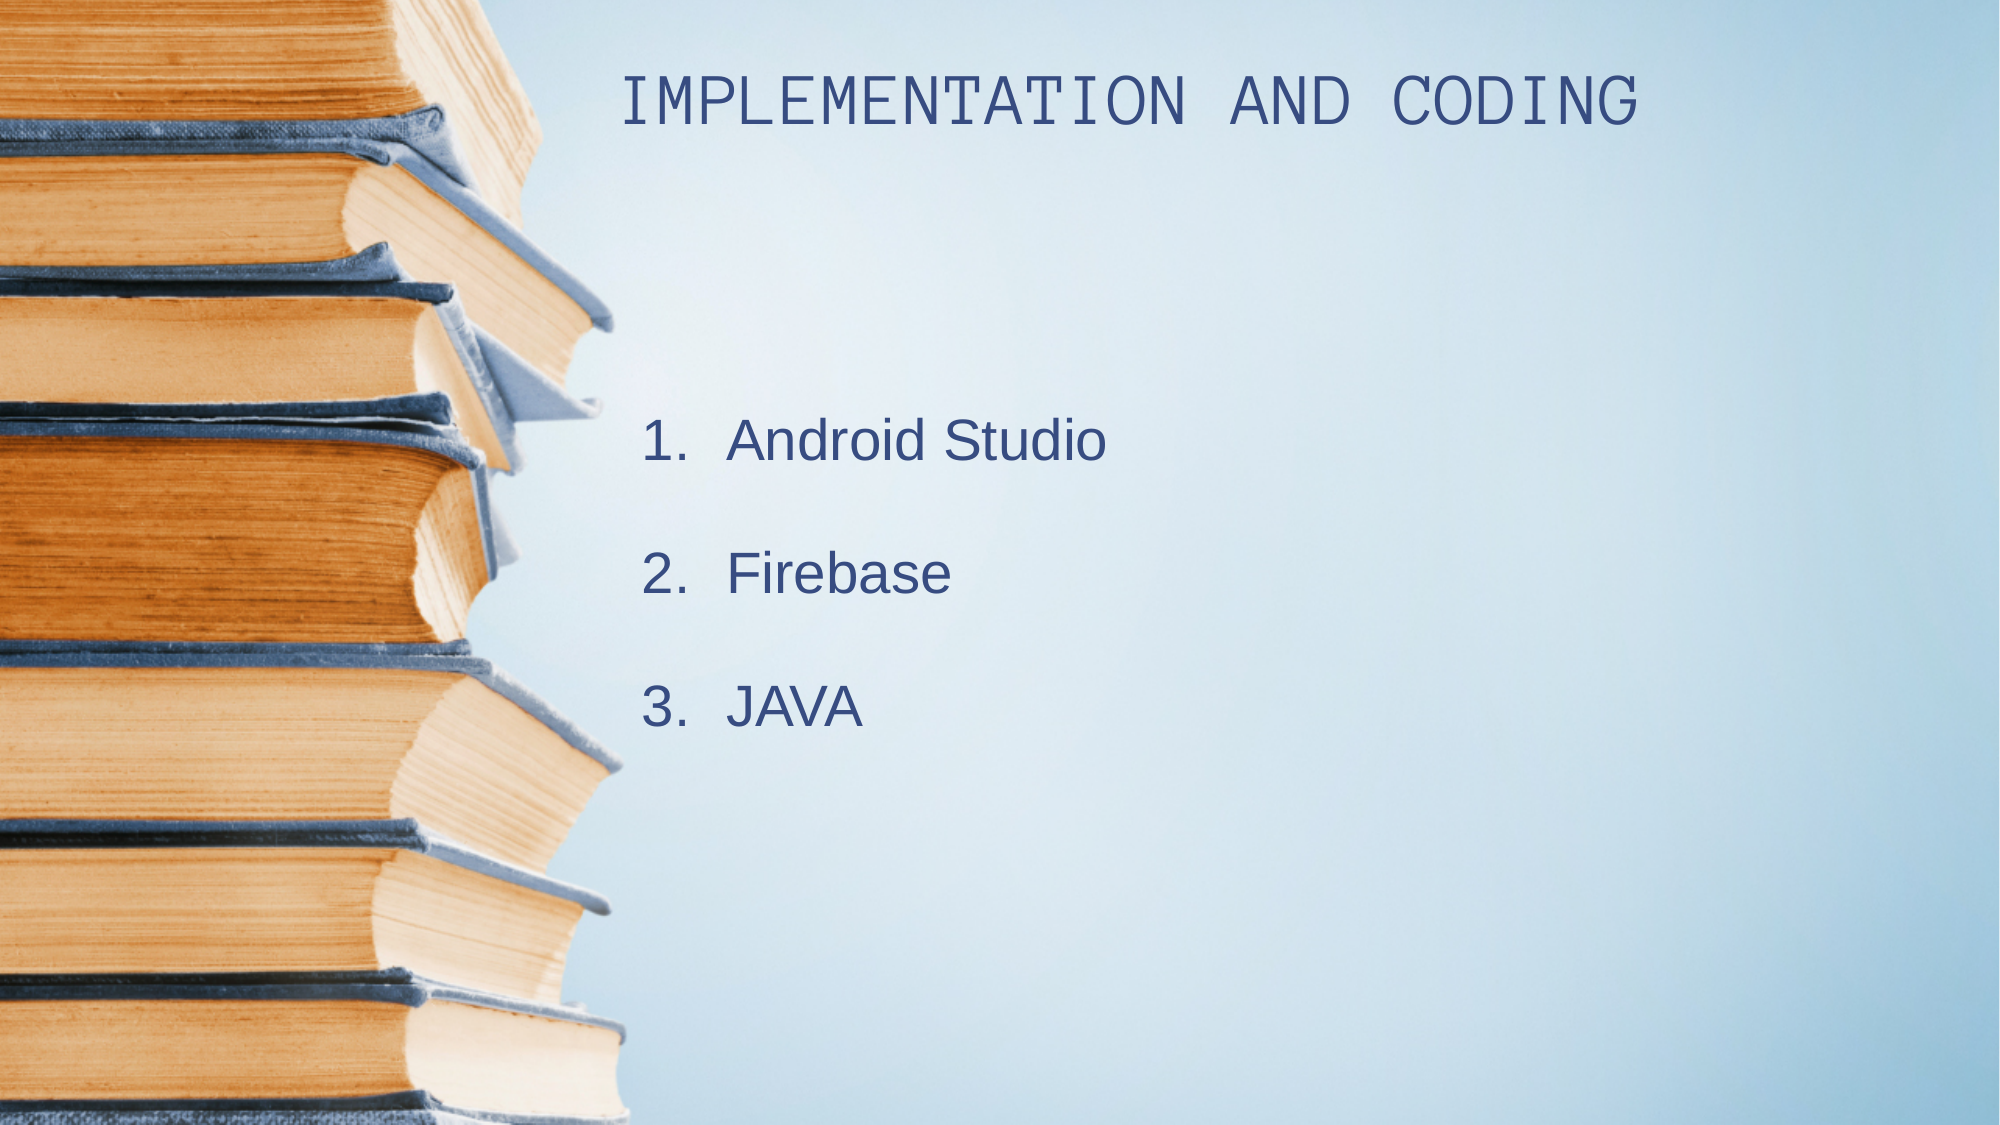

# IMPLEMENTATION AND CODING
Android Studio

Firebase

JAVA